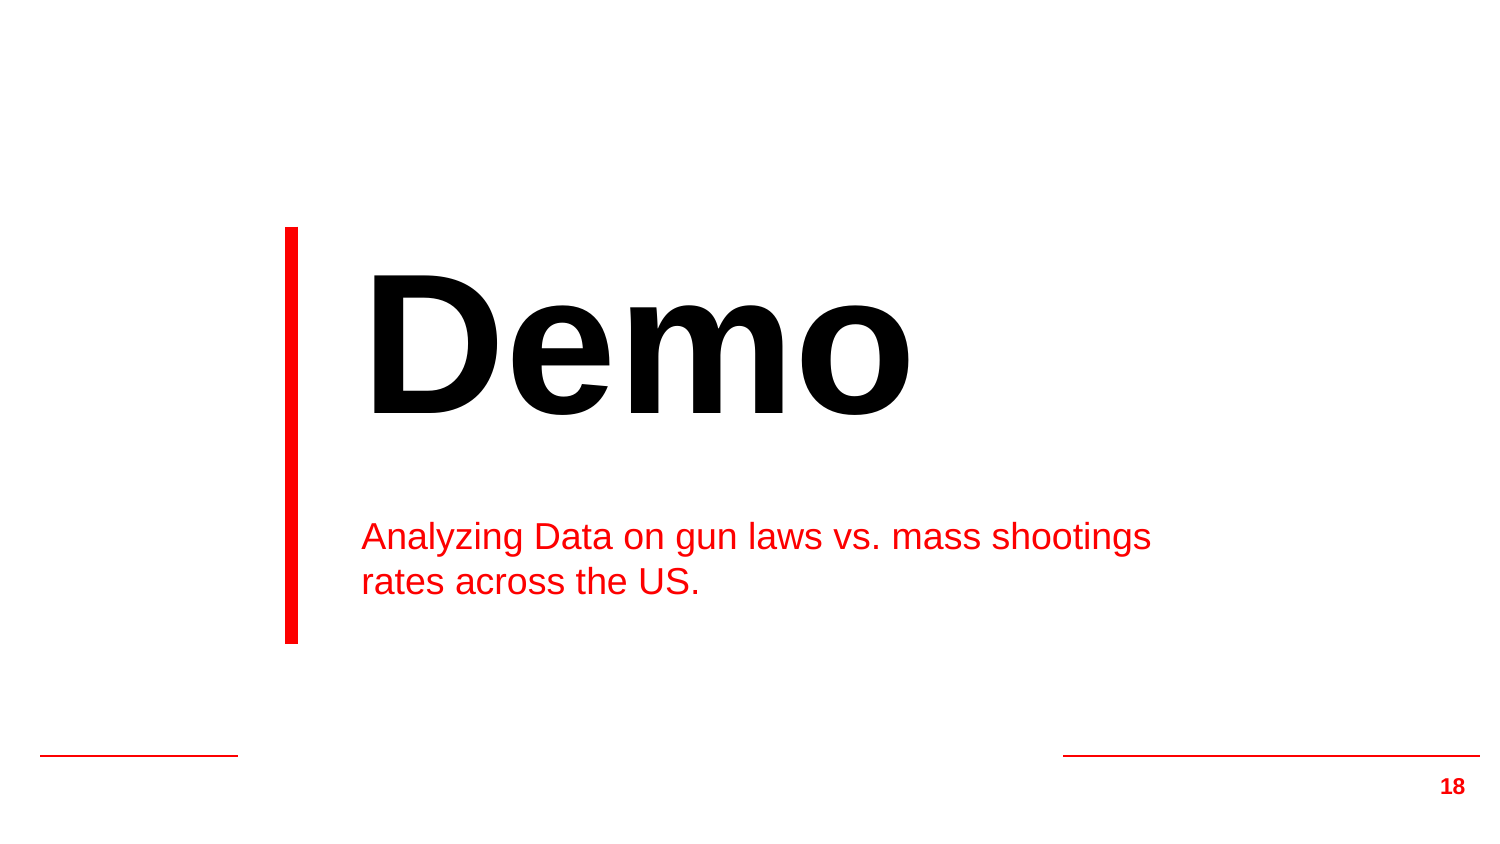

Demo
Analyzing Data on gun laws vs. mass shootings rates across the US.